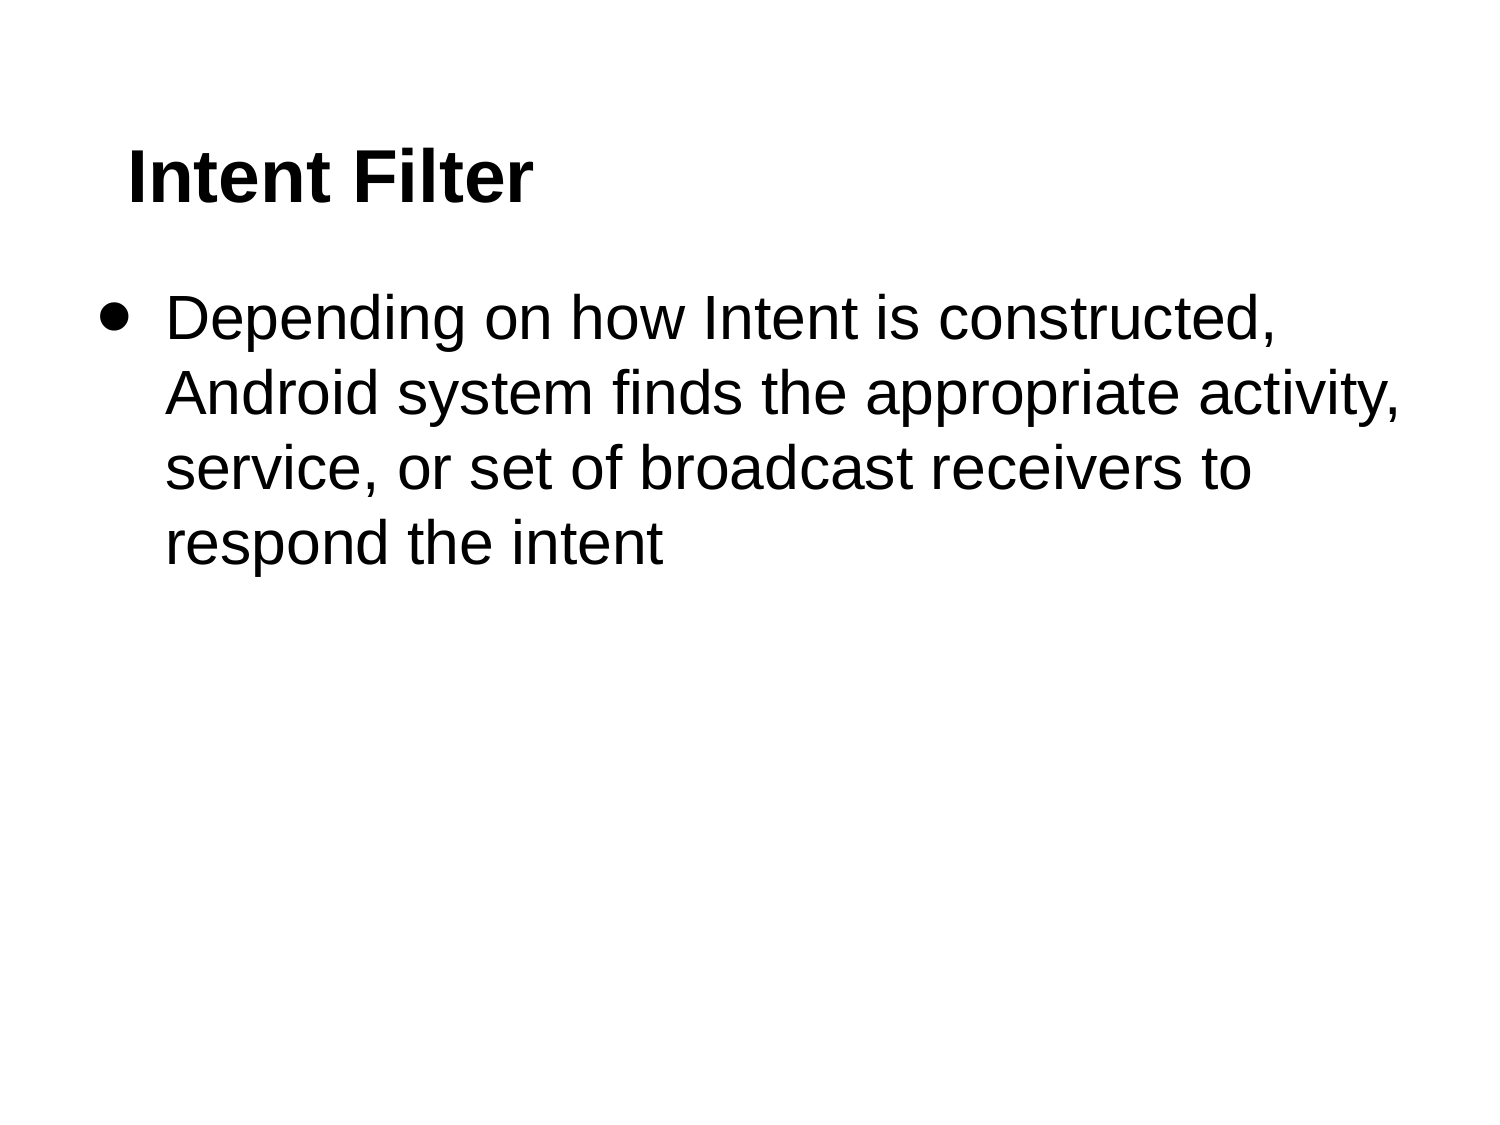

# Intent Filter
Depending on how Intent is constructed, Android system finds the appropriate activity, service, or set of broadcast receivers to respond the intent